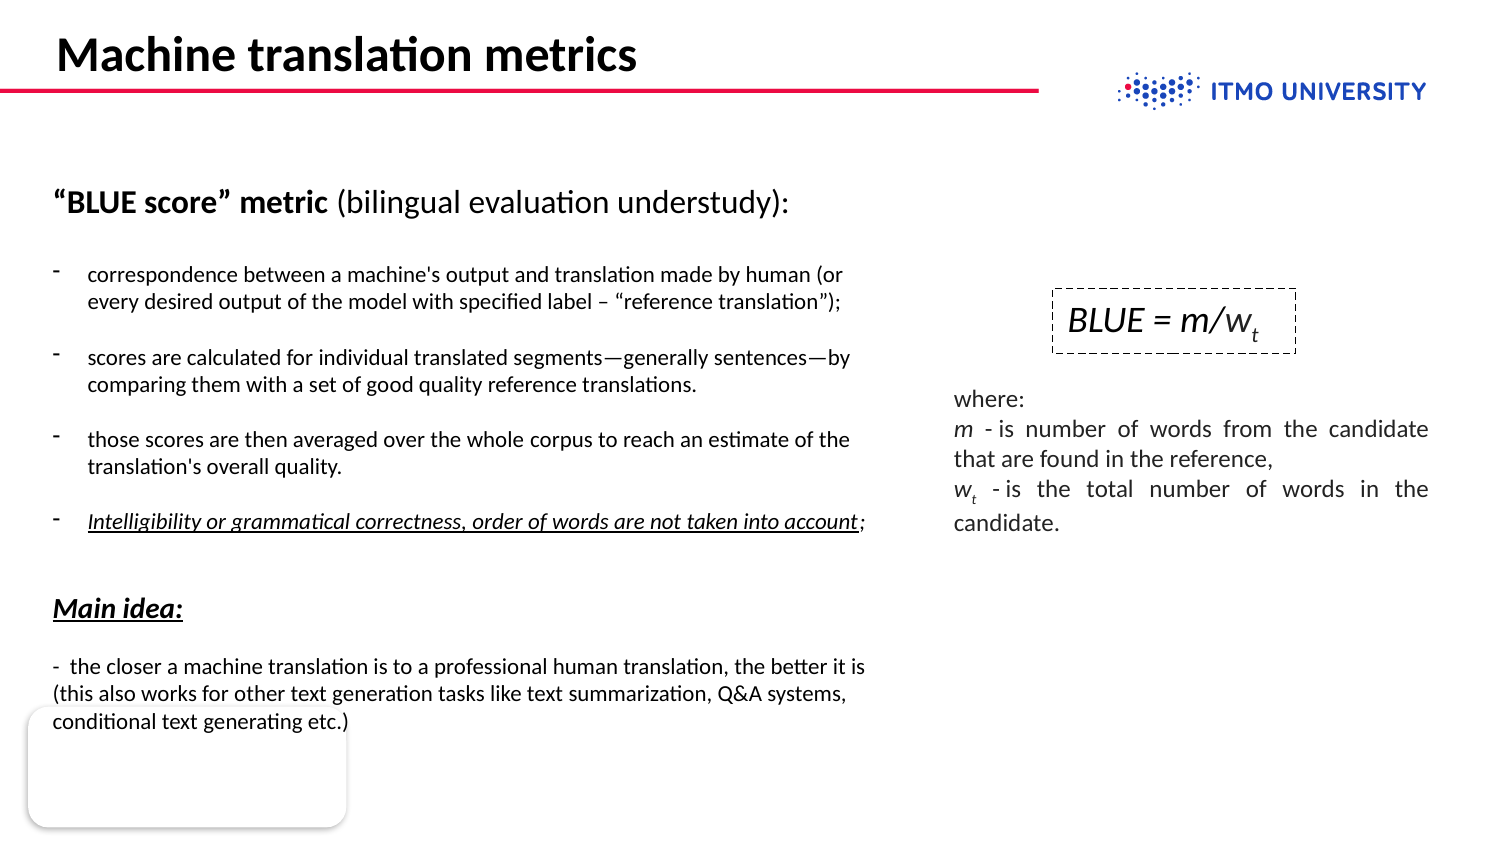

Machine translation metrics

“BLUE score” metric (bilingual evaluation understudy):

correspondence between a machine's output and translation made by human (or every desired output of the model with specified label – “reference translation”);

scores are calculated for individual translated segments—generally sentences—by comparing them with a set of good quality reference translations.

those scores are then averaged over the whole corpus to reach an estimate of the translation's overall quality.

Intelligibility or grammatical correctness, order of words are not taken into account;

Main idea:

-  the closer a machine translation is to a professional human translation, the better it is (this also works for other text generation tasks like text summarization, Q&A systems, conditional text generating etc.)

BLUE = m/wt
where:
m - is number of words from the candidate that are found in the reference,
wt - is the total number of words in the candidate.